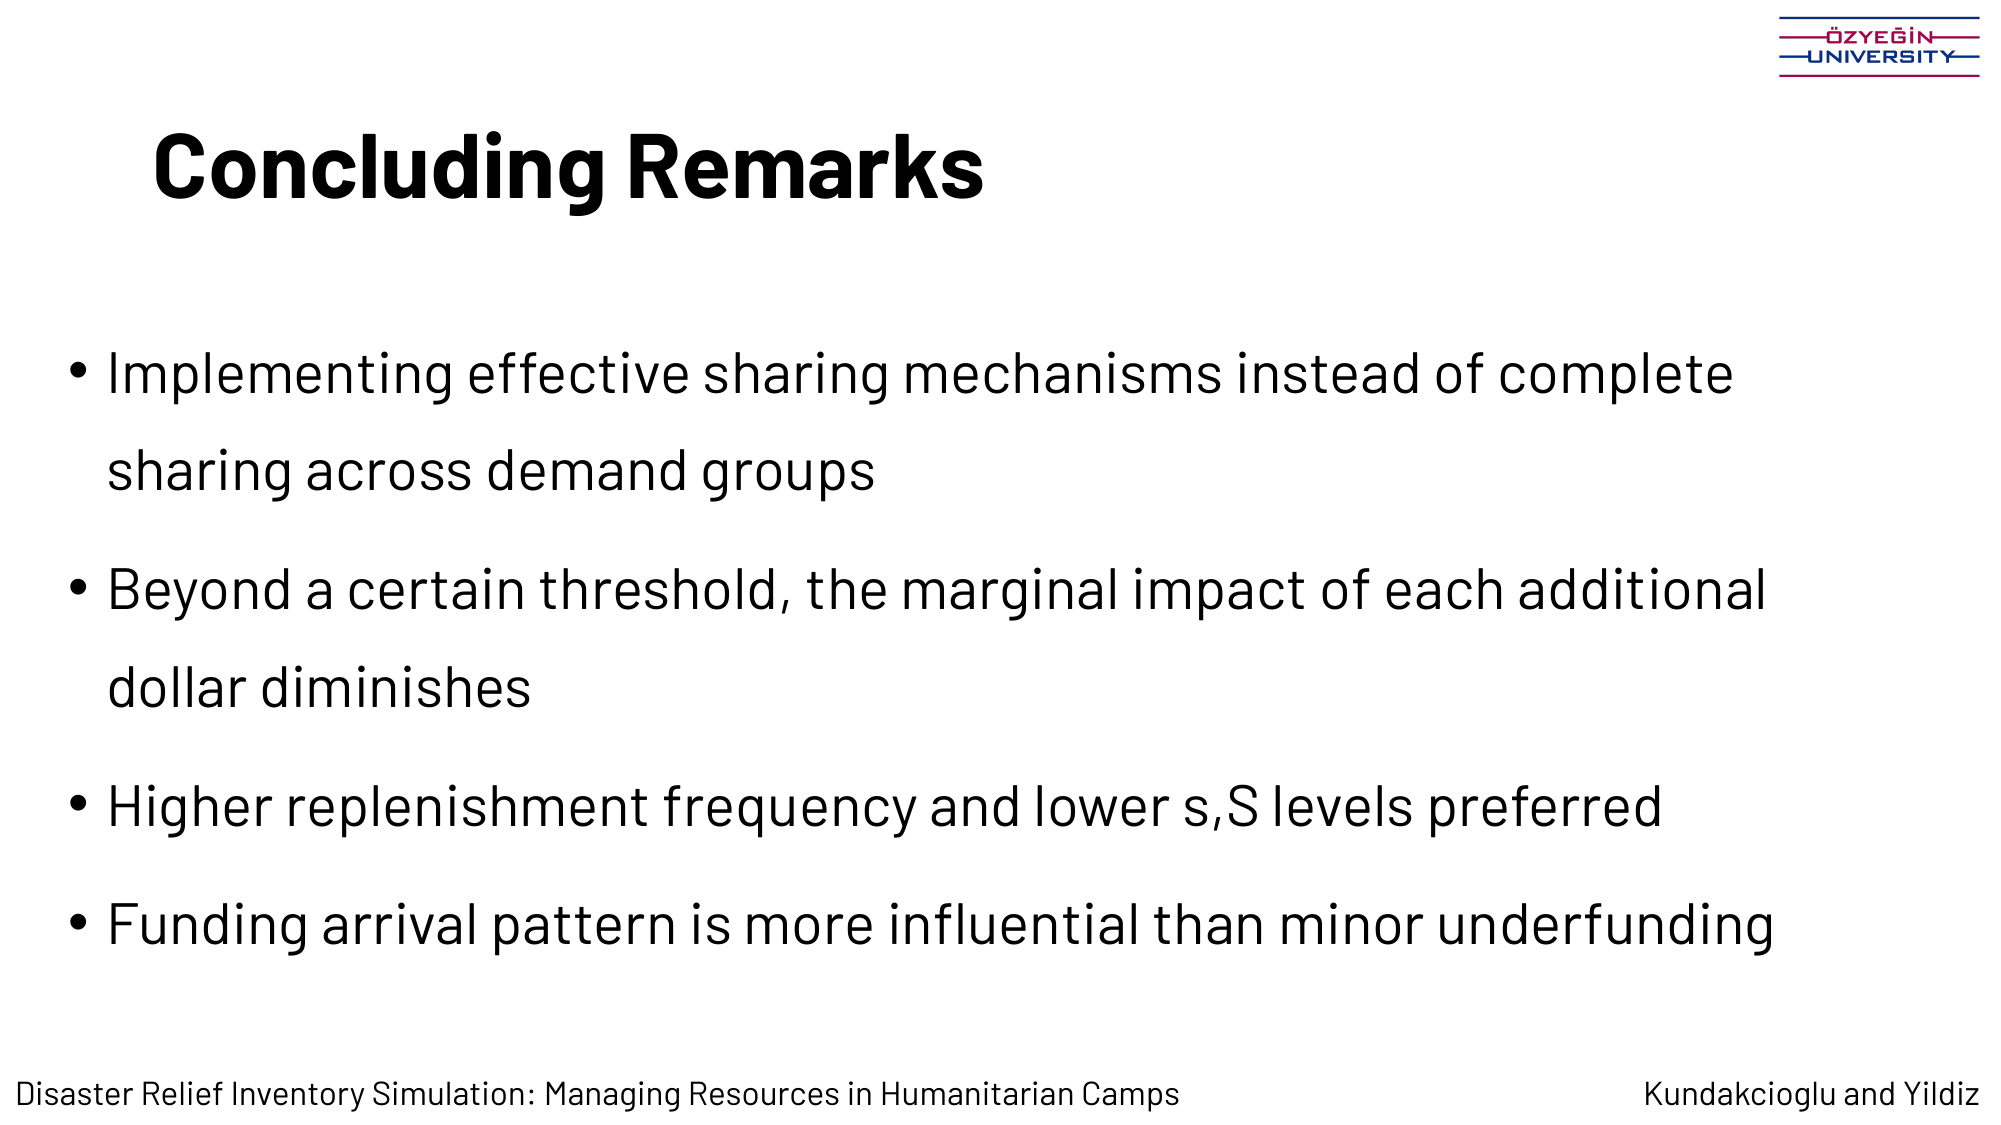

# Concluding Remarks
Implementing effective sharing mechanisms instead of complete sharing across demand groups
Beyond a certain threshold, the marginal impact of each additional dollar diminishes
Higher replenishment frequency and lower s,S levels preferred
Funding arrival pattern is more influential than minor underfunding